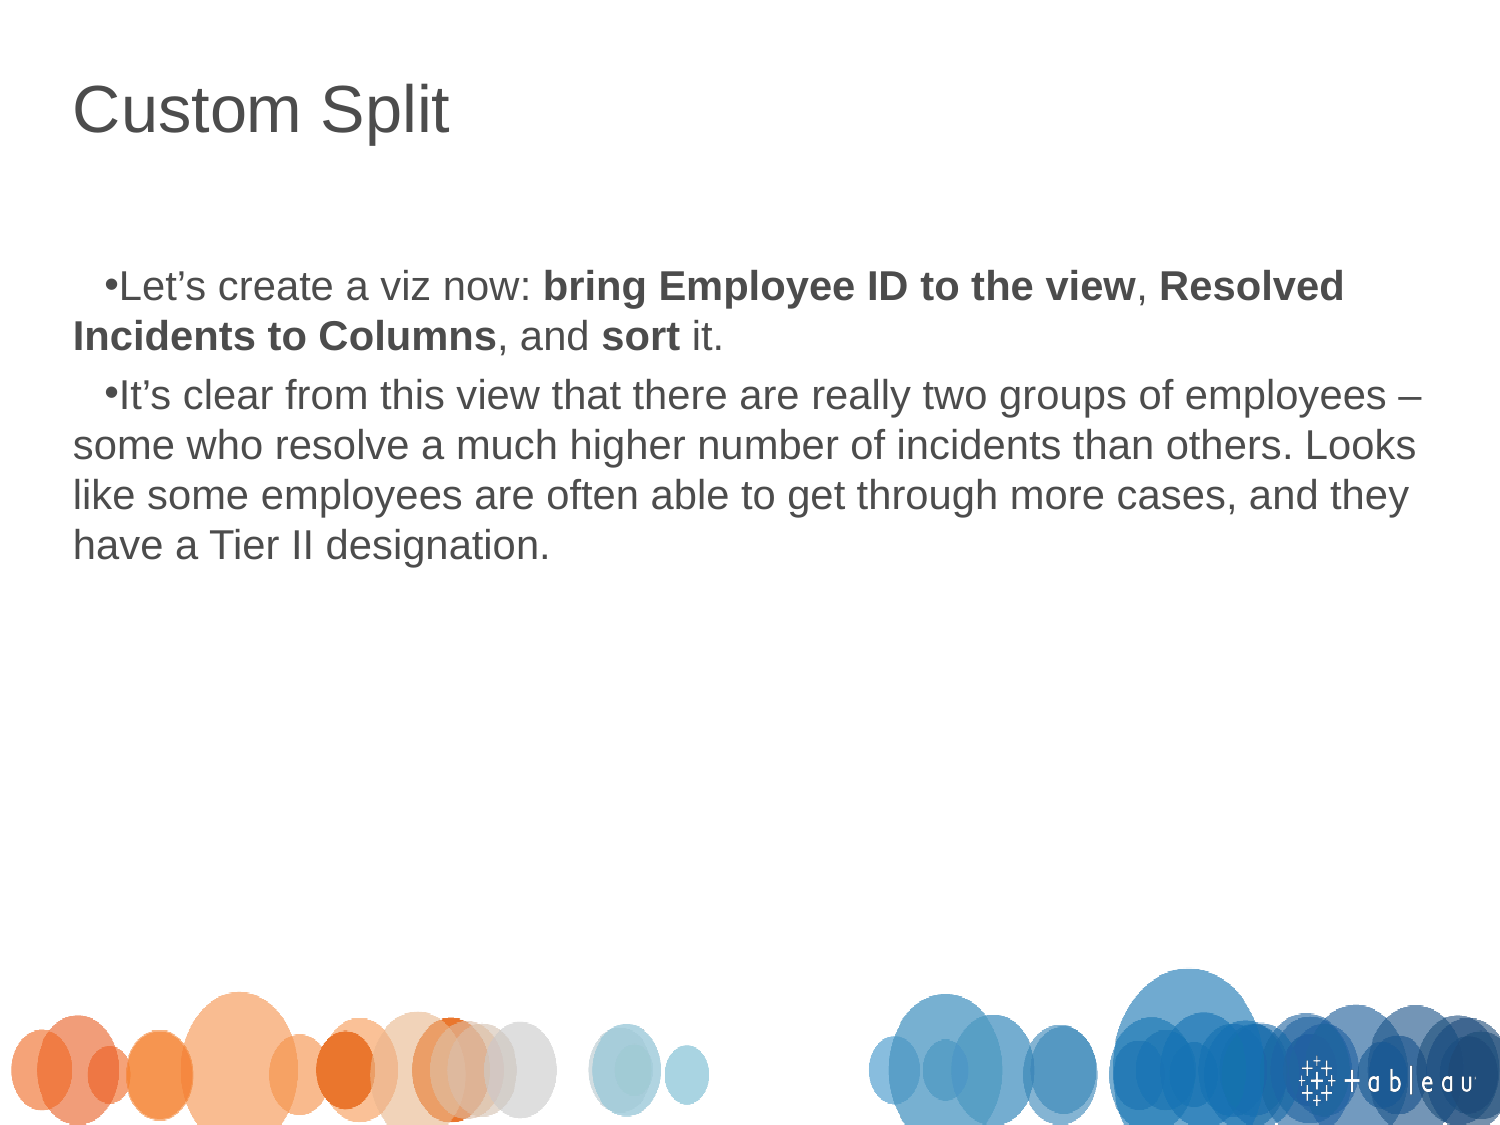

Custom Split
Let’s create a viz now: bring Employee ID to the view, Resolved Incidents to Columns, and sort it.
It’s clear from this view that there are really two groups of employees – some who resolve a much higher number of incidents than others. Looks like some employees are often able to get through more cases, and they have a Tier II designation.